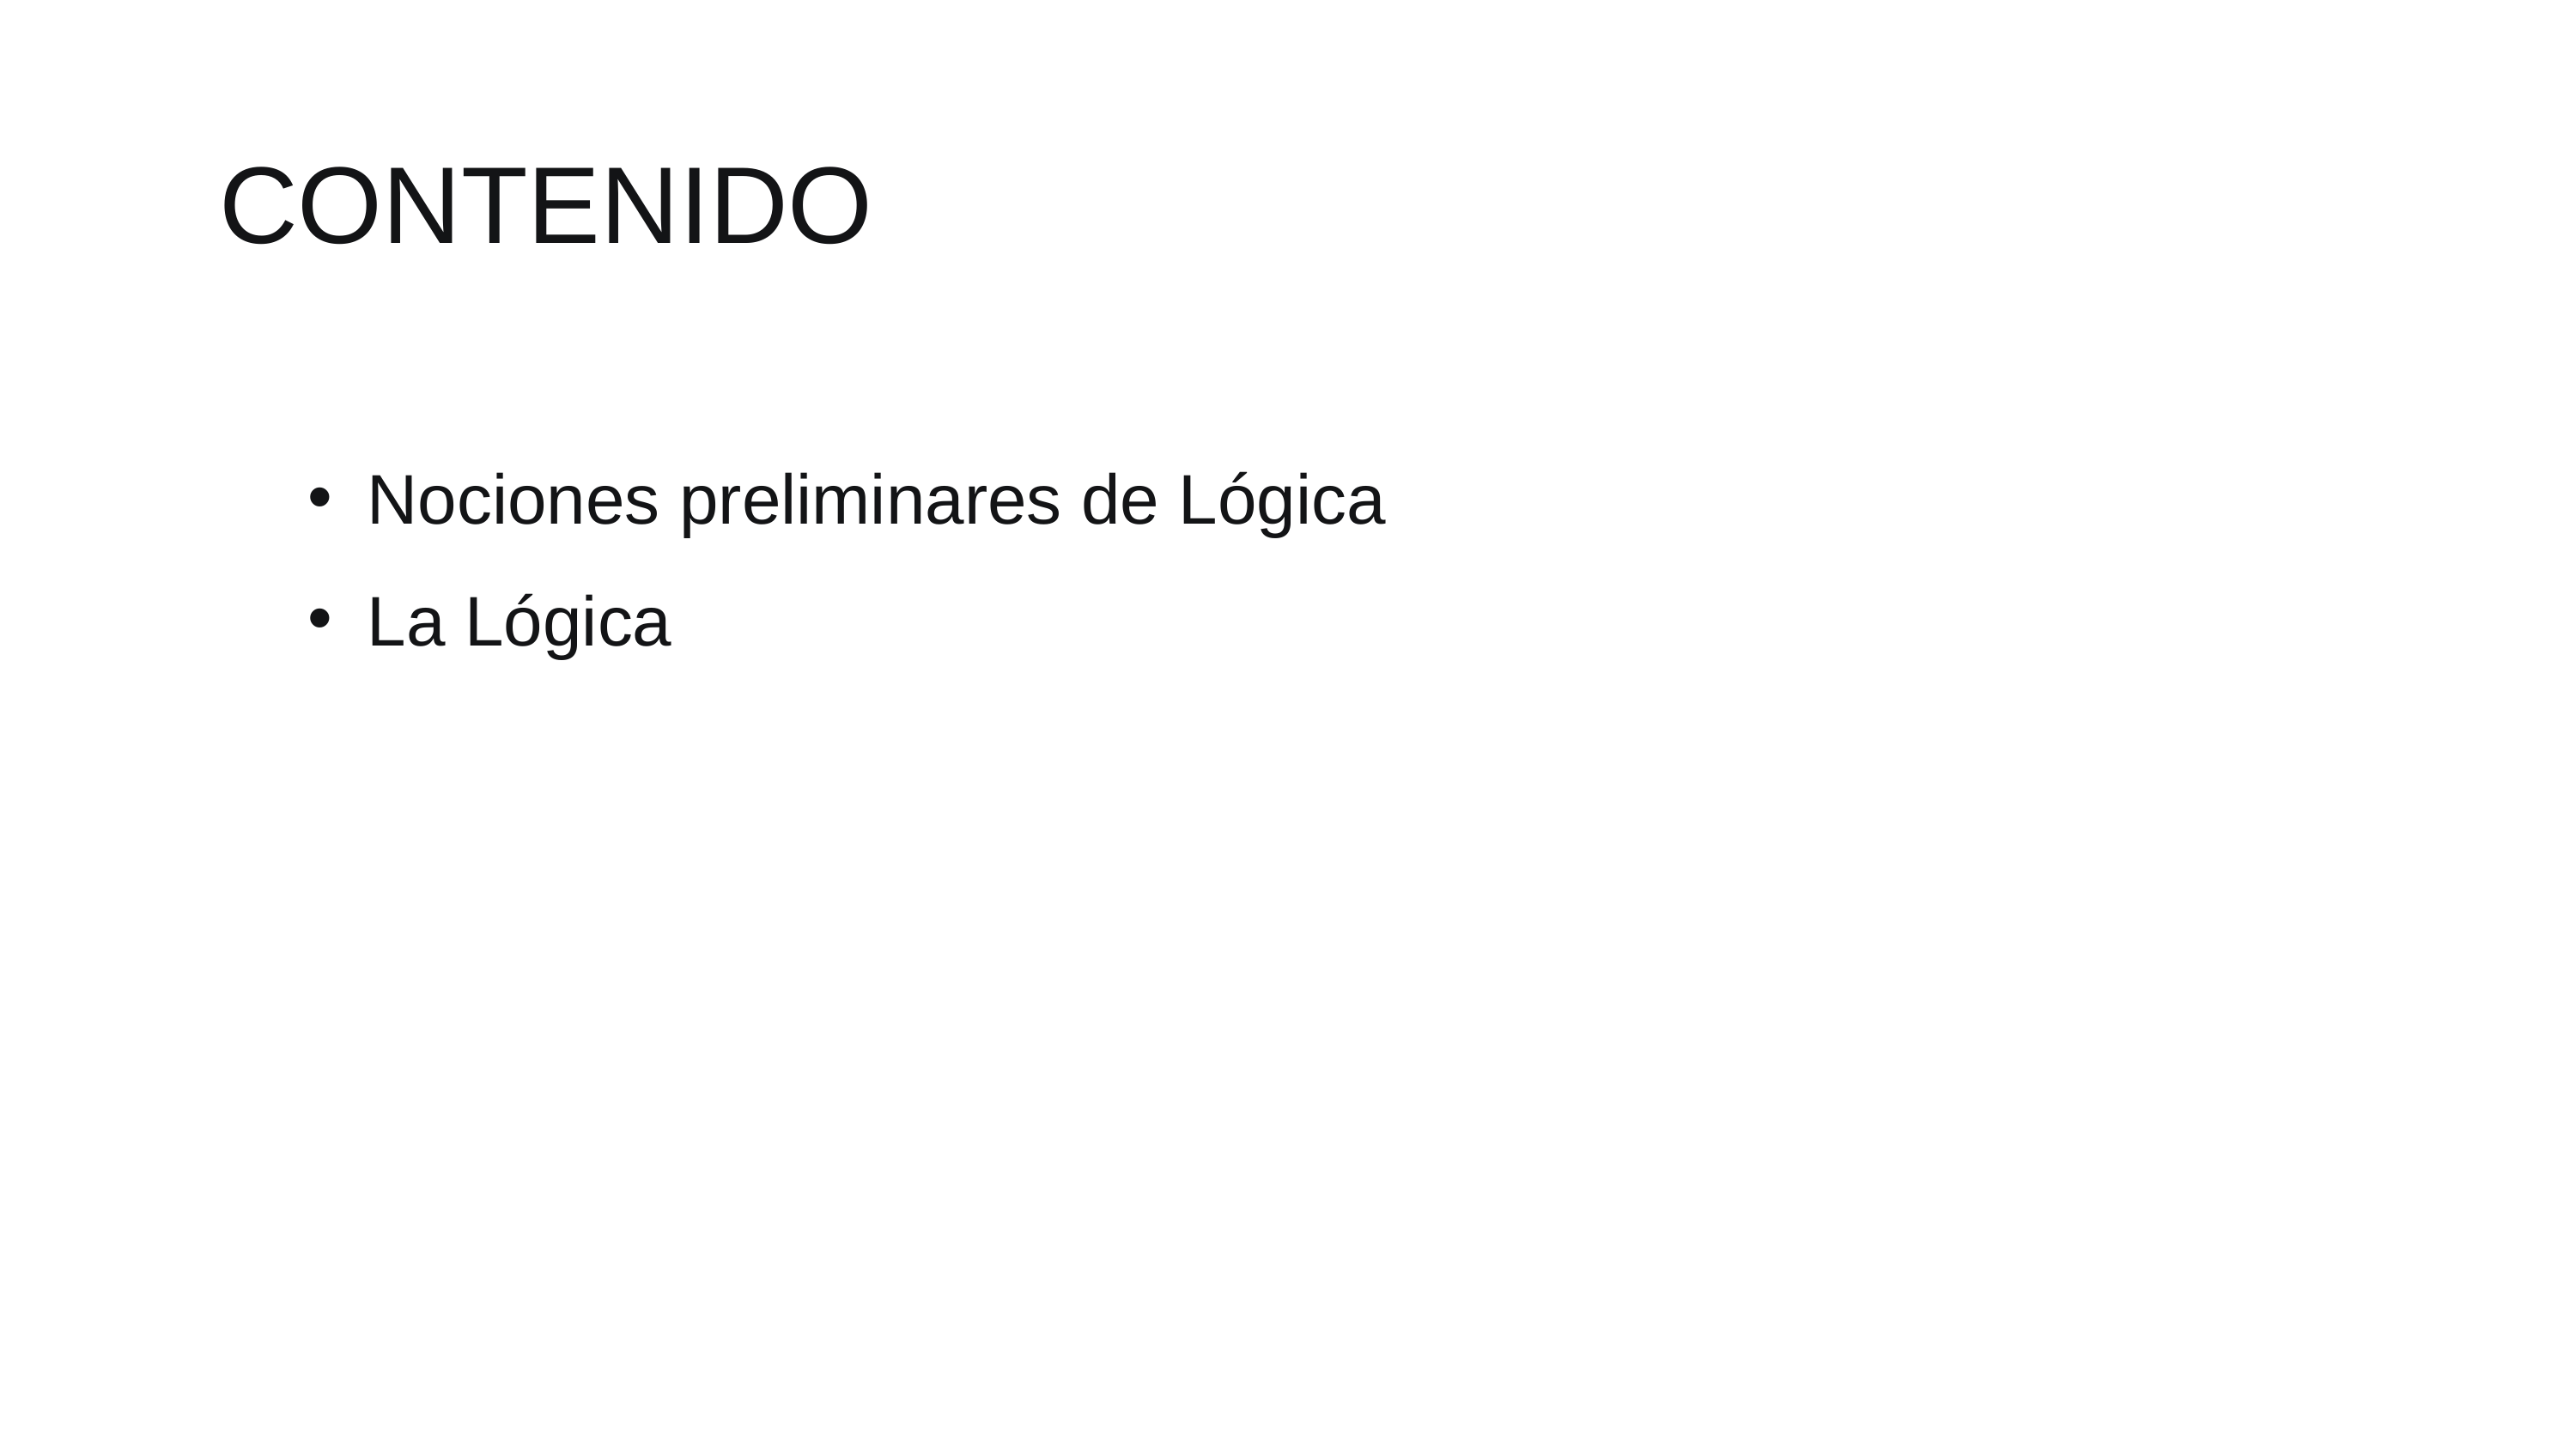

CONTENIDO
Nociones preliminares de Lógica
La Lógica